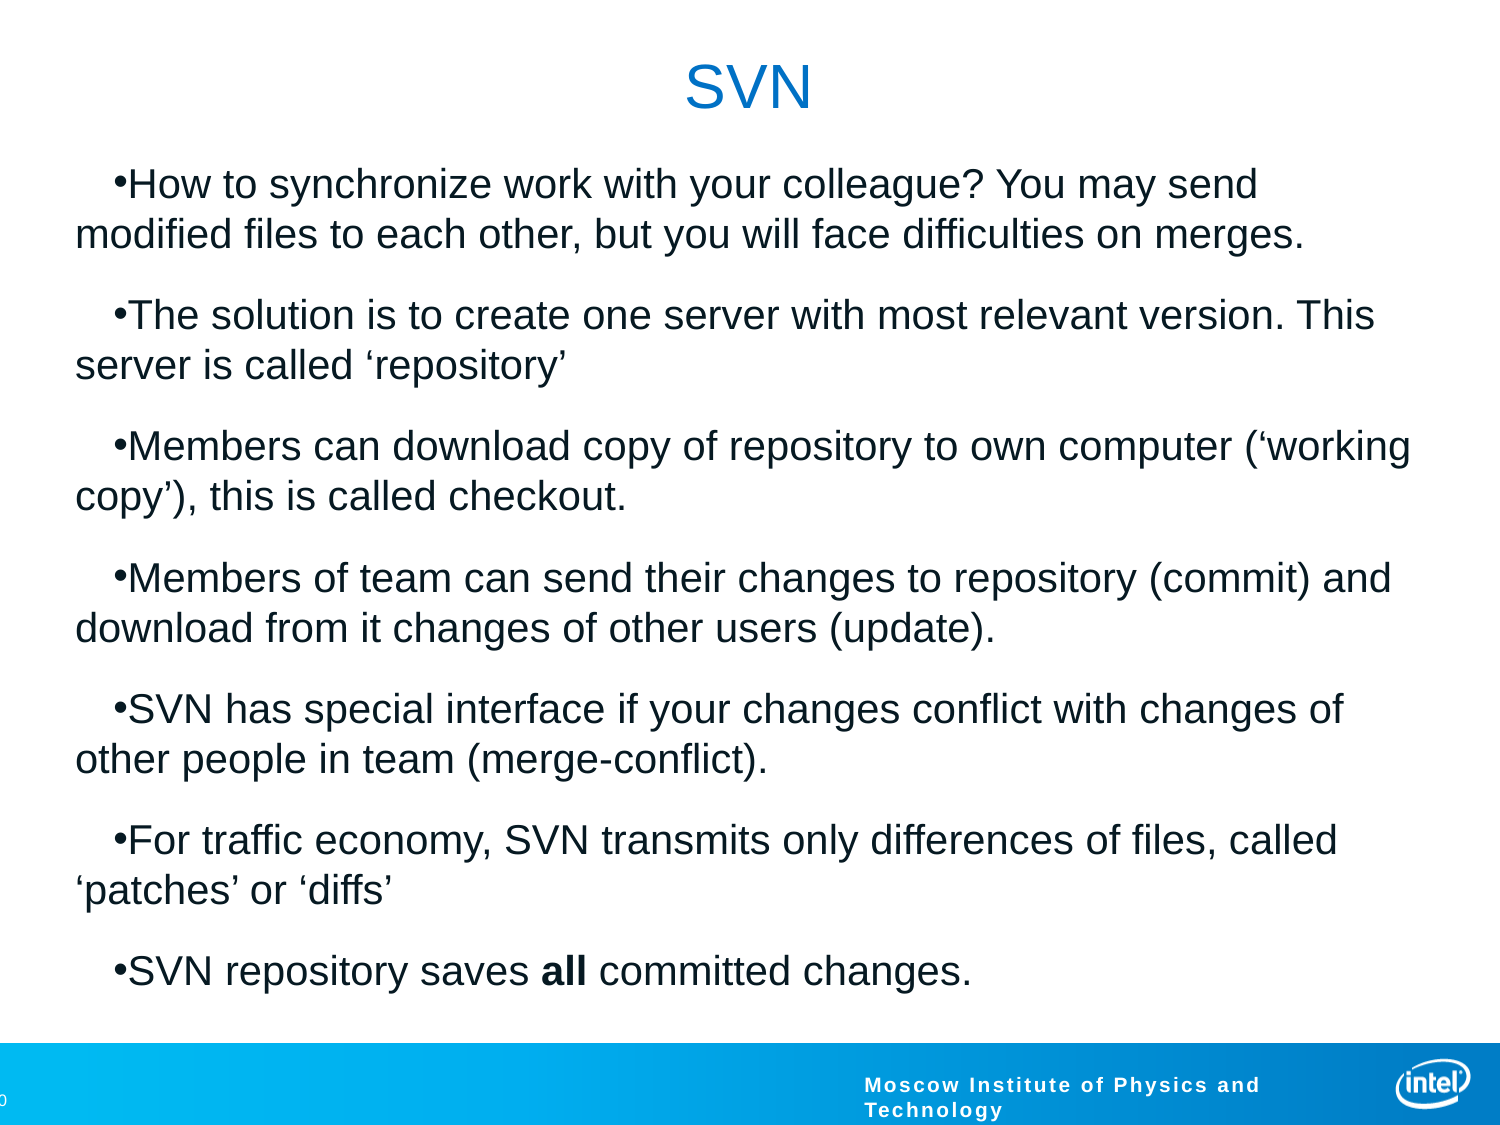

# SVN
How to synchronize work with your colleague? You may send modified files to each other, but you will face difficulties on merges.
The solution is to create one server with most relevant version. This server is called ‘repository’
Members can download copy of repository to own computer (‘working copy’), this is called checkout.
Members of team can send their changes to repository (commit) and download from it changes of other users (update).
SVN has special interface if your changes conflict with changes of other people in team (merge-conflict).
For traffic economy, SVN transmits only differences of files, called ‘patches’ or ‘diffs’
SVN repository saves all committed changes.